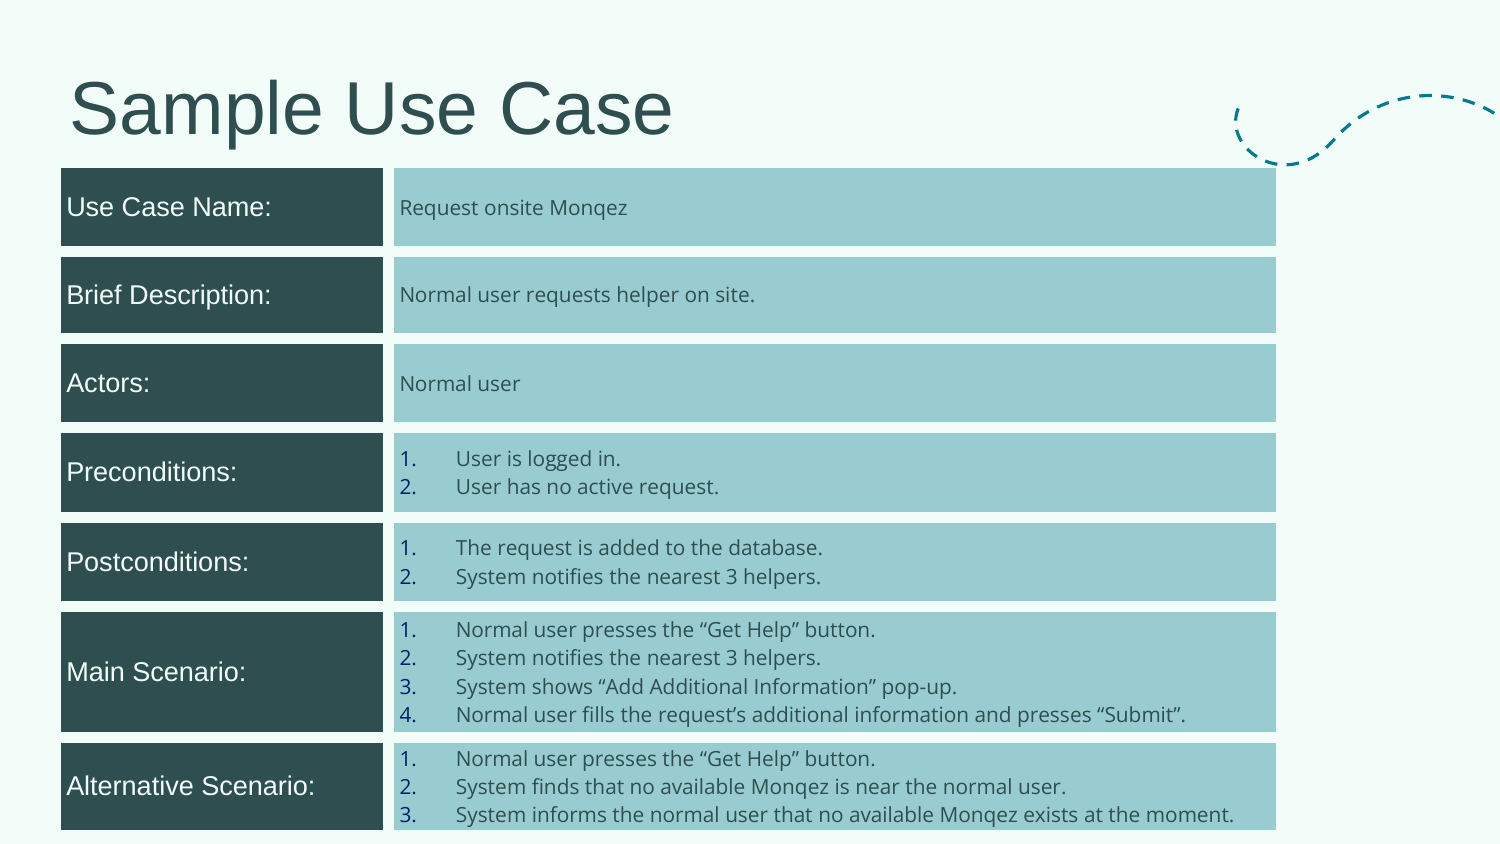

# Sample Use Case

| Use Case Name: | Request onsite Monqez |
| --- | --- |
| Brief Description: | Normal user requests helper on site. |
| Actors: | Normal user |
| Preconditions: | User is logged in. User has no active request. |
| Postconditions: | The request is added to the database. System notifies the nearest 3 helpers. |
| Main Scenario: | Normal user presses the “Get Help” button. System notifies the nearest 3 helpers. System shows “Add Additional Information” pop-up. Normal user fills the request’s additional information and presses “Submit”. |
| Alternative Scenario: | Normal user presses the “Get Help” button. System finds that no available Monqez is near the normal user. System informs the normal user that no available Monqez exists at the moment. |